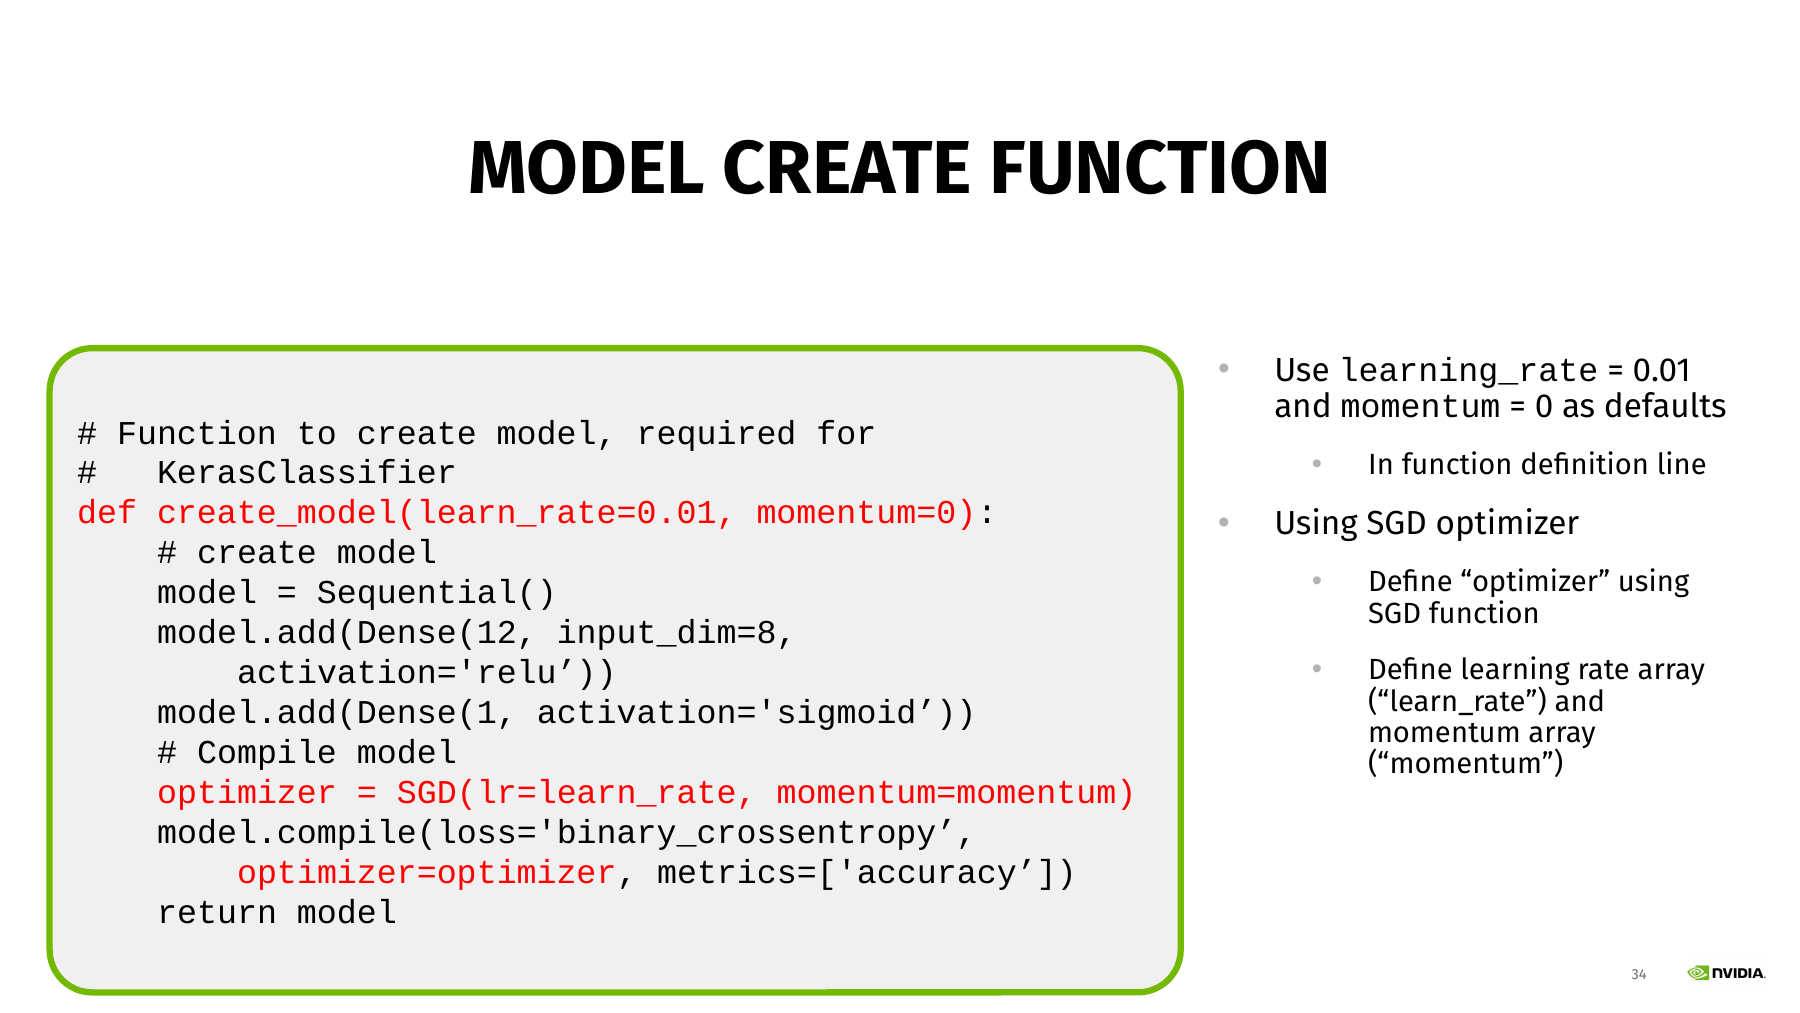

# Model create function
Use learning_rate = 0.01 and momentum = 0 as defaults
In function definition line
Using SGD optimizer
Define “optimizer” using SGD function
Define learning rate array (“learn_rate”) and momentum array (“momentum”)
# Function to create model, required for
#   KerasClassifier
def create_model(learn_rate=0.01, momentum=0):
    # create model
    model = Sequential()
    model.add(Dense(12, input_dim=8,
        activation='relu’))
    model.add(Dense(1, activation='sigmoid’))
    # Compile model
    optimizer = SGD(lr=learn_rate, momentum=momentum)
    model.compile(loss='binary_crossentropy’,
        optimizer=optimizer, metrics=['accuracy’])
    return model